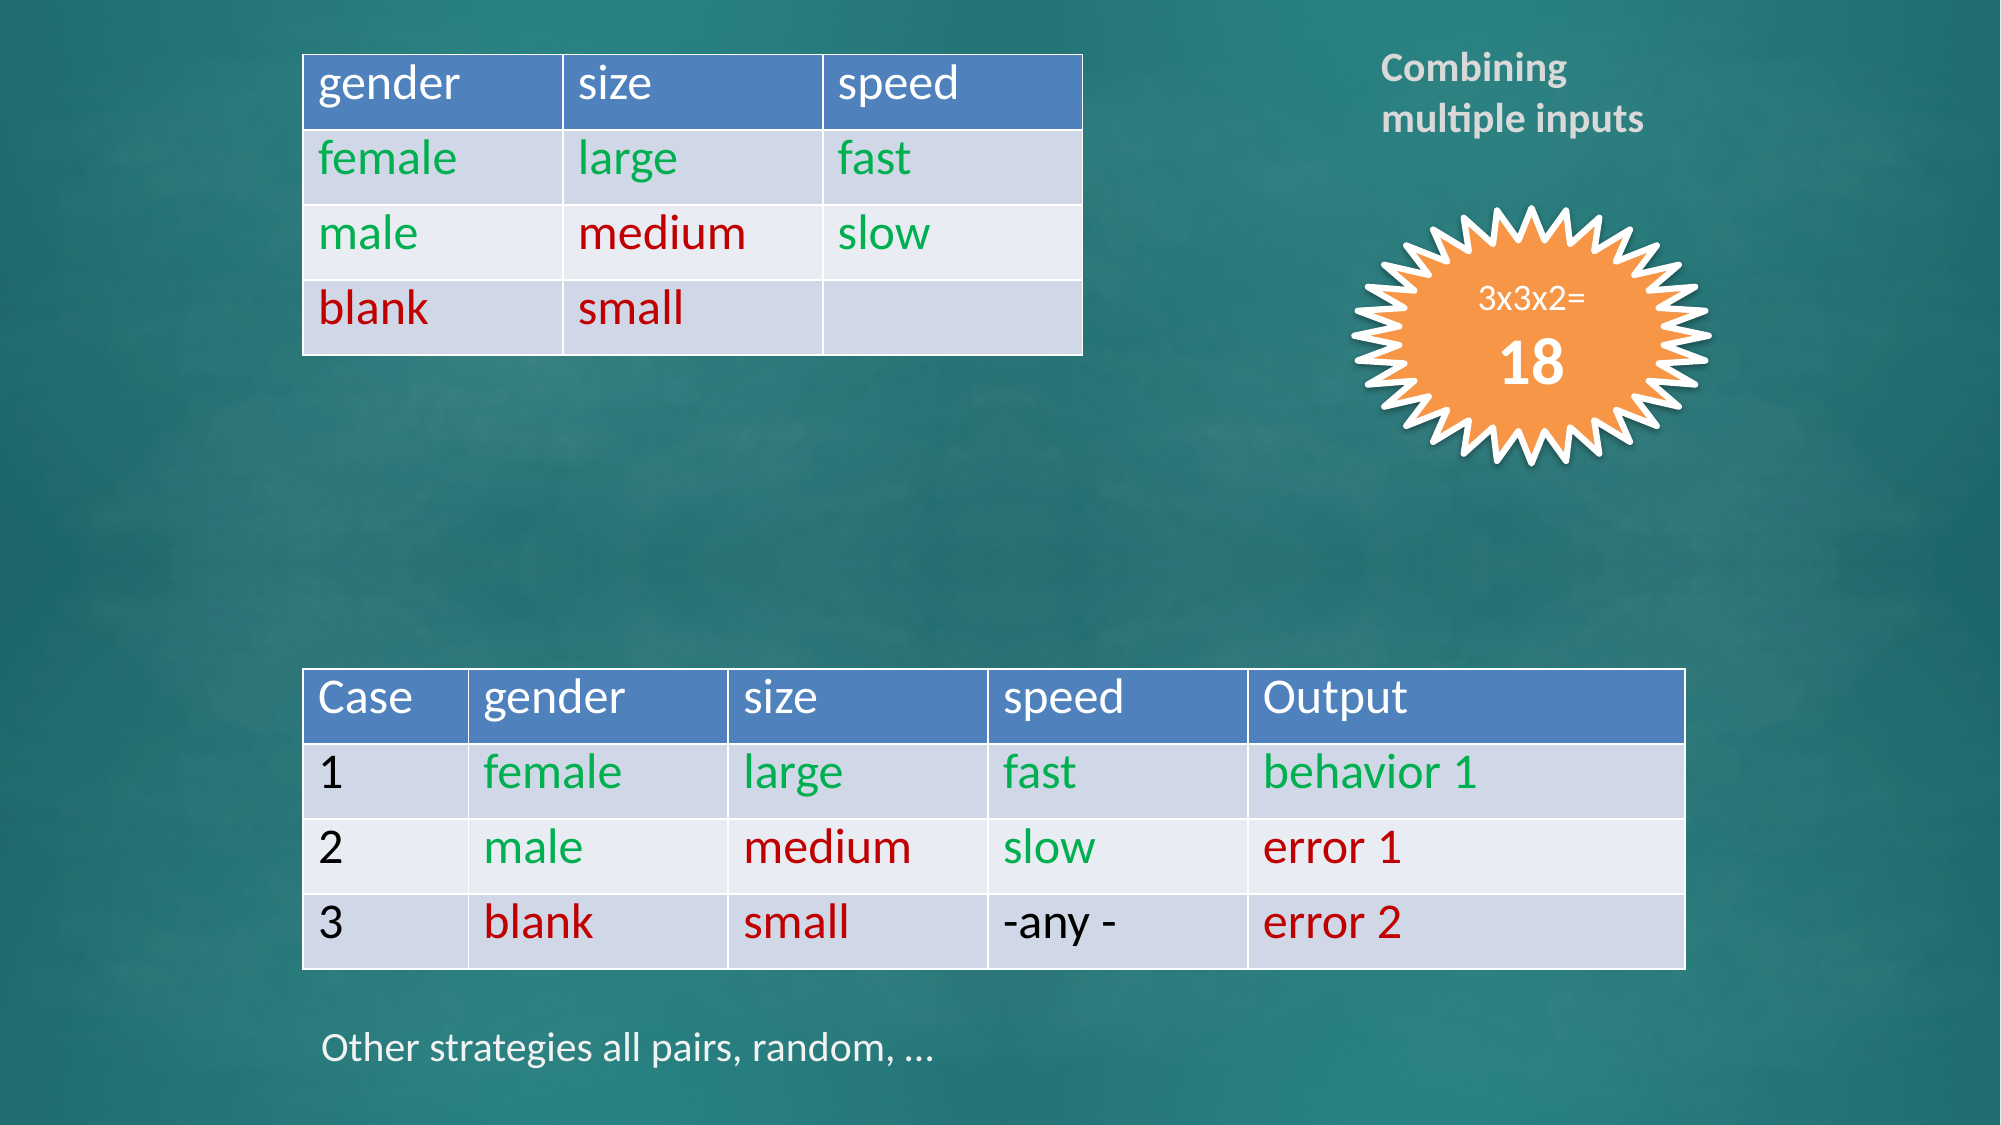

Combining  multiple inputs
| gender | size | speed |
| --- | --- | --- |
| female | large | fast |
| male | medium | slow |
| blank | small |  |
3x3x2=
18
| Case | gender | size | speed | Output |
| --- | --- | --- | --- | --- |
| 1 | female | large | fast | behavior 1 |
| 2 | male | medium | slow | error 1 |
| 3 | blank | small | -any - | error 2 |
Other strategies all pairs, random, …